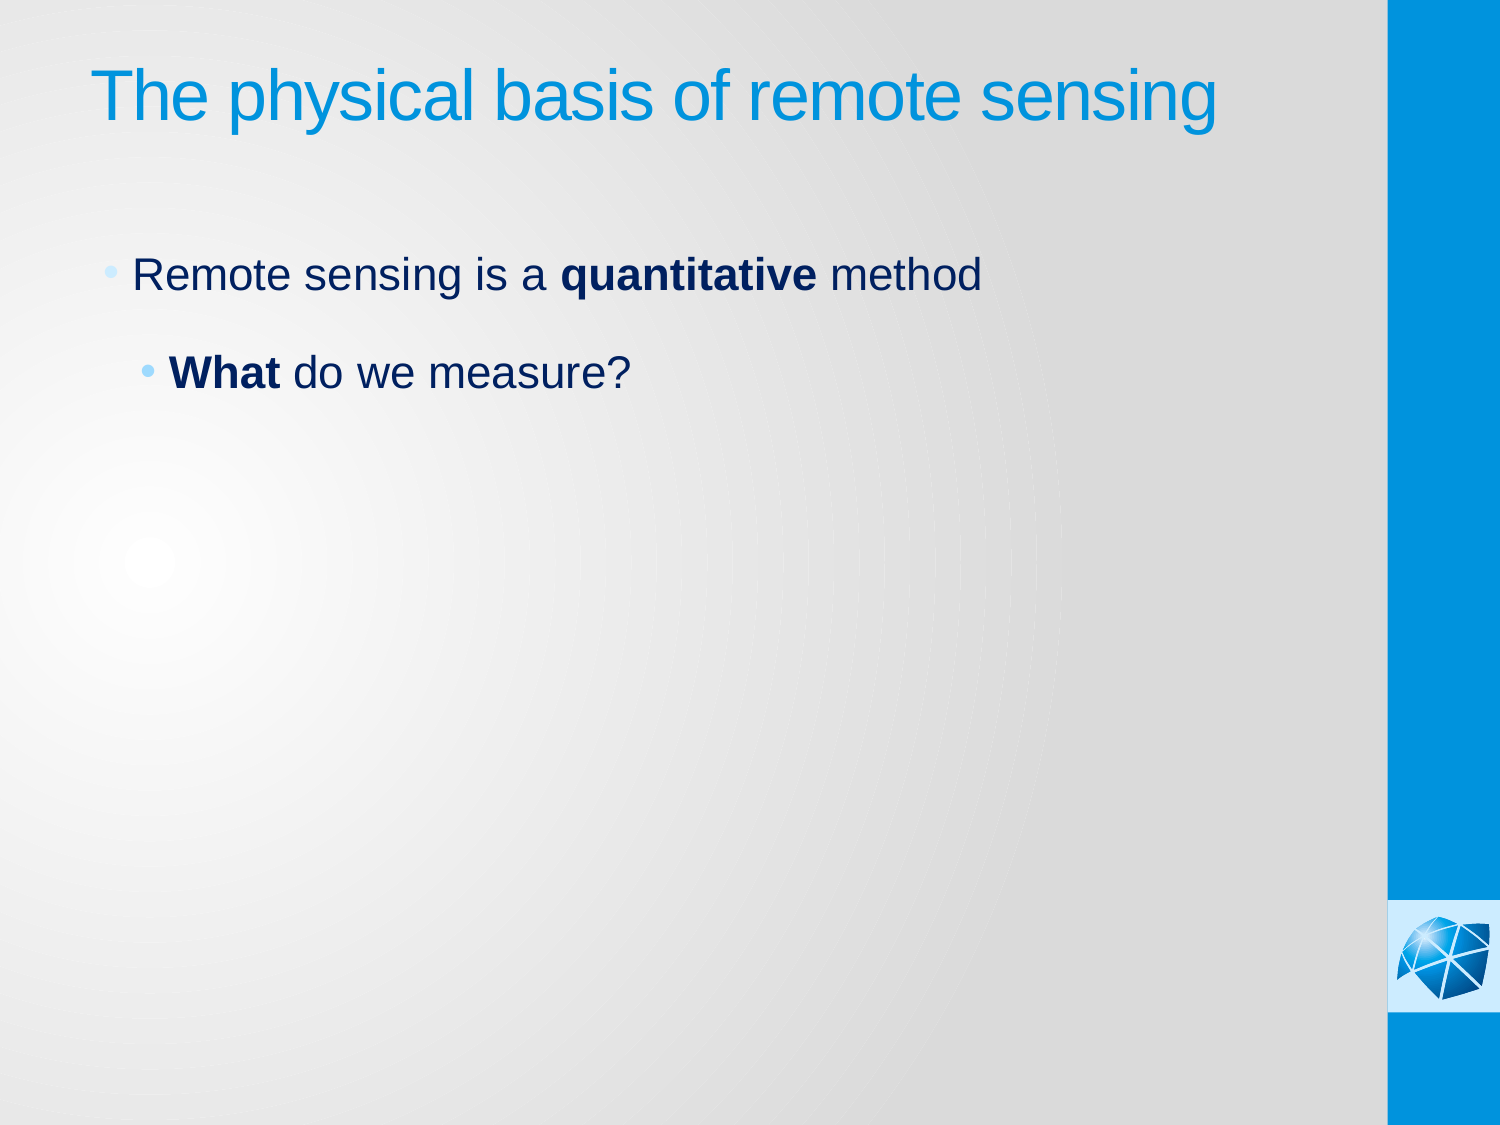

# The physical basis of remote sensing
Remote sensing is a quantitative method
What do we measure?